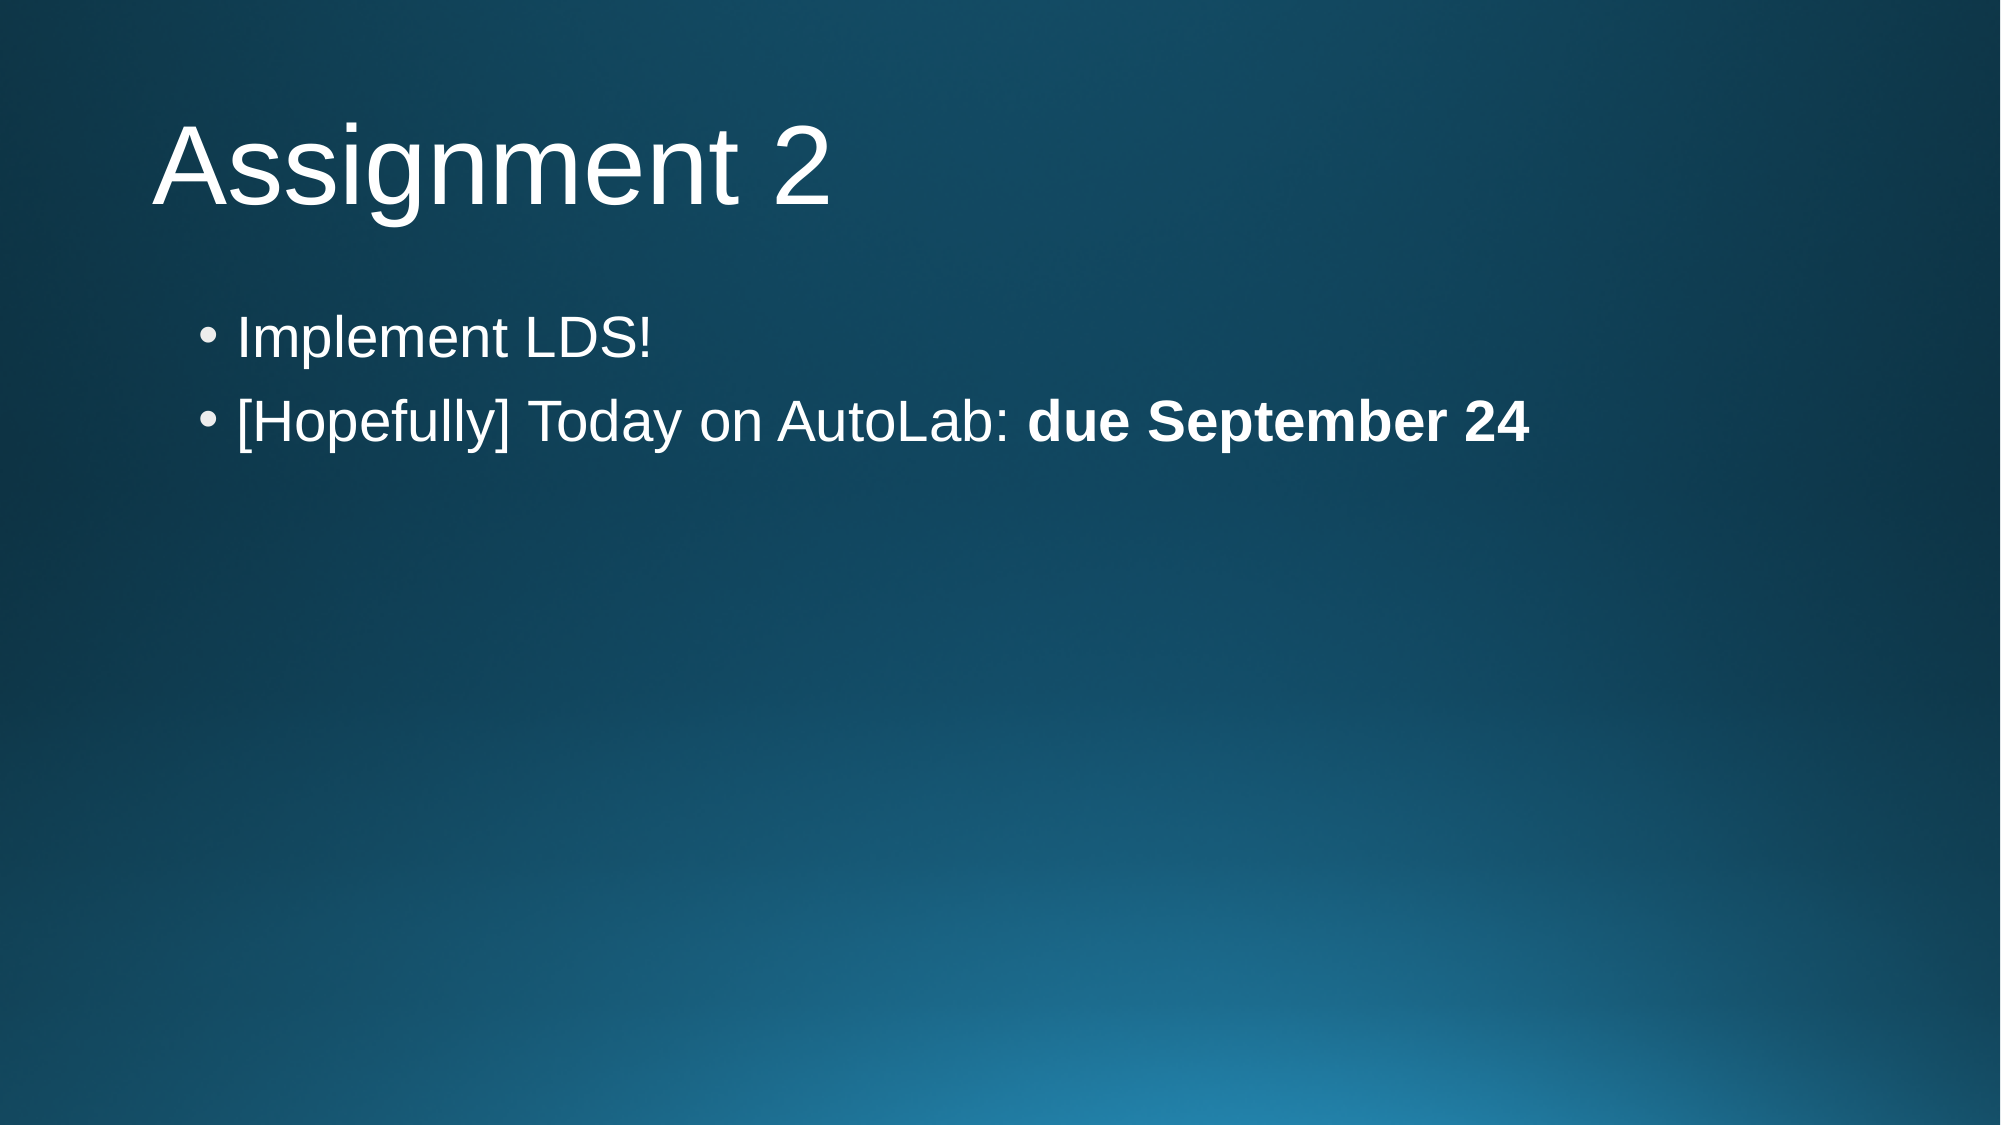

# Assignment 2
Implement LDS!
[Hopefully] Today on AutoLab: due September 24